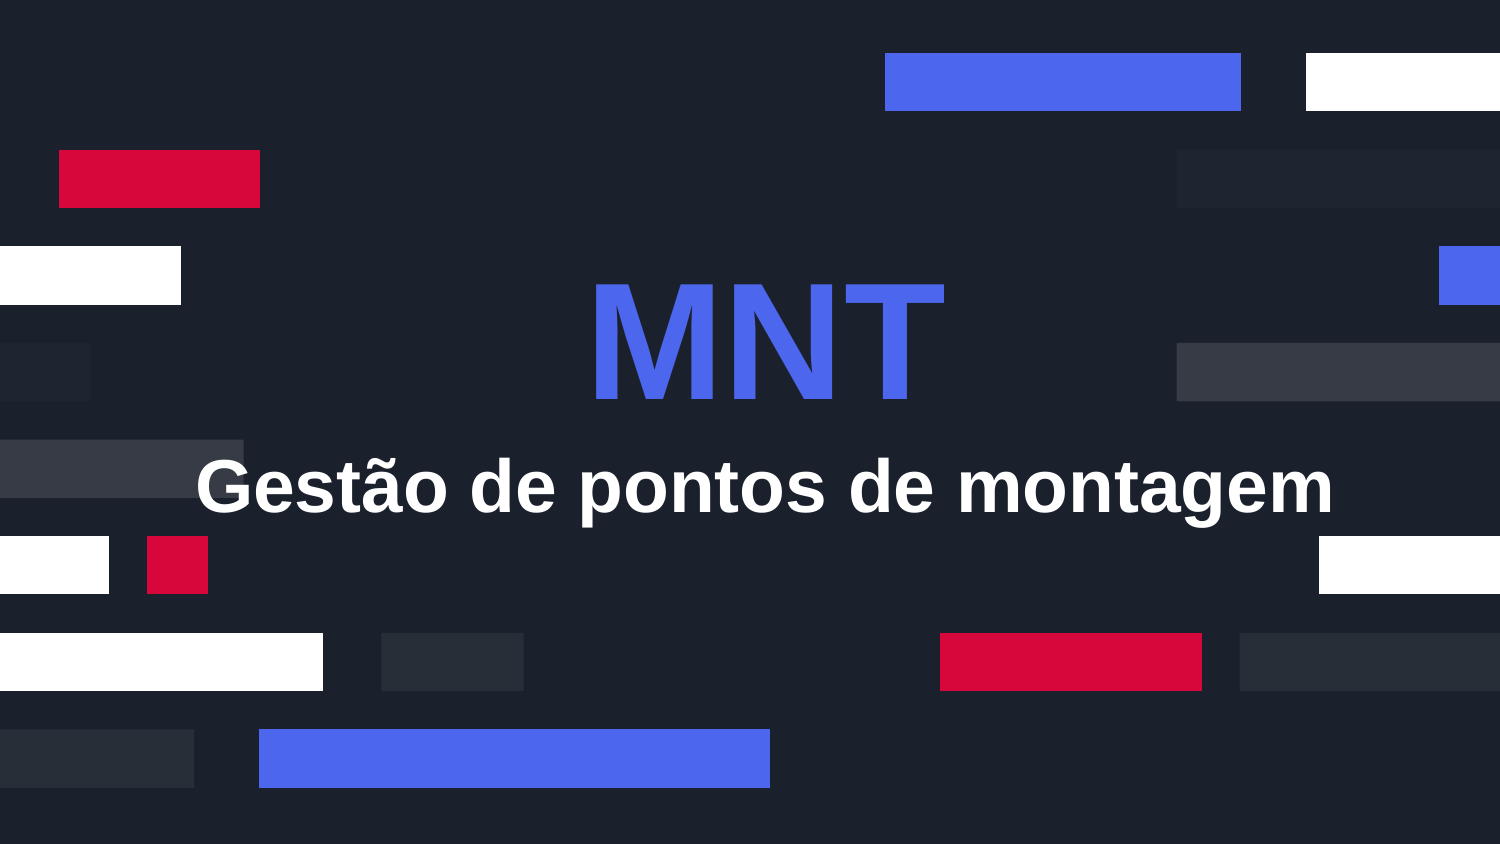

MNT
# Gestão de pontos de montagem